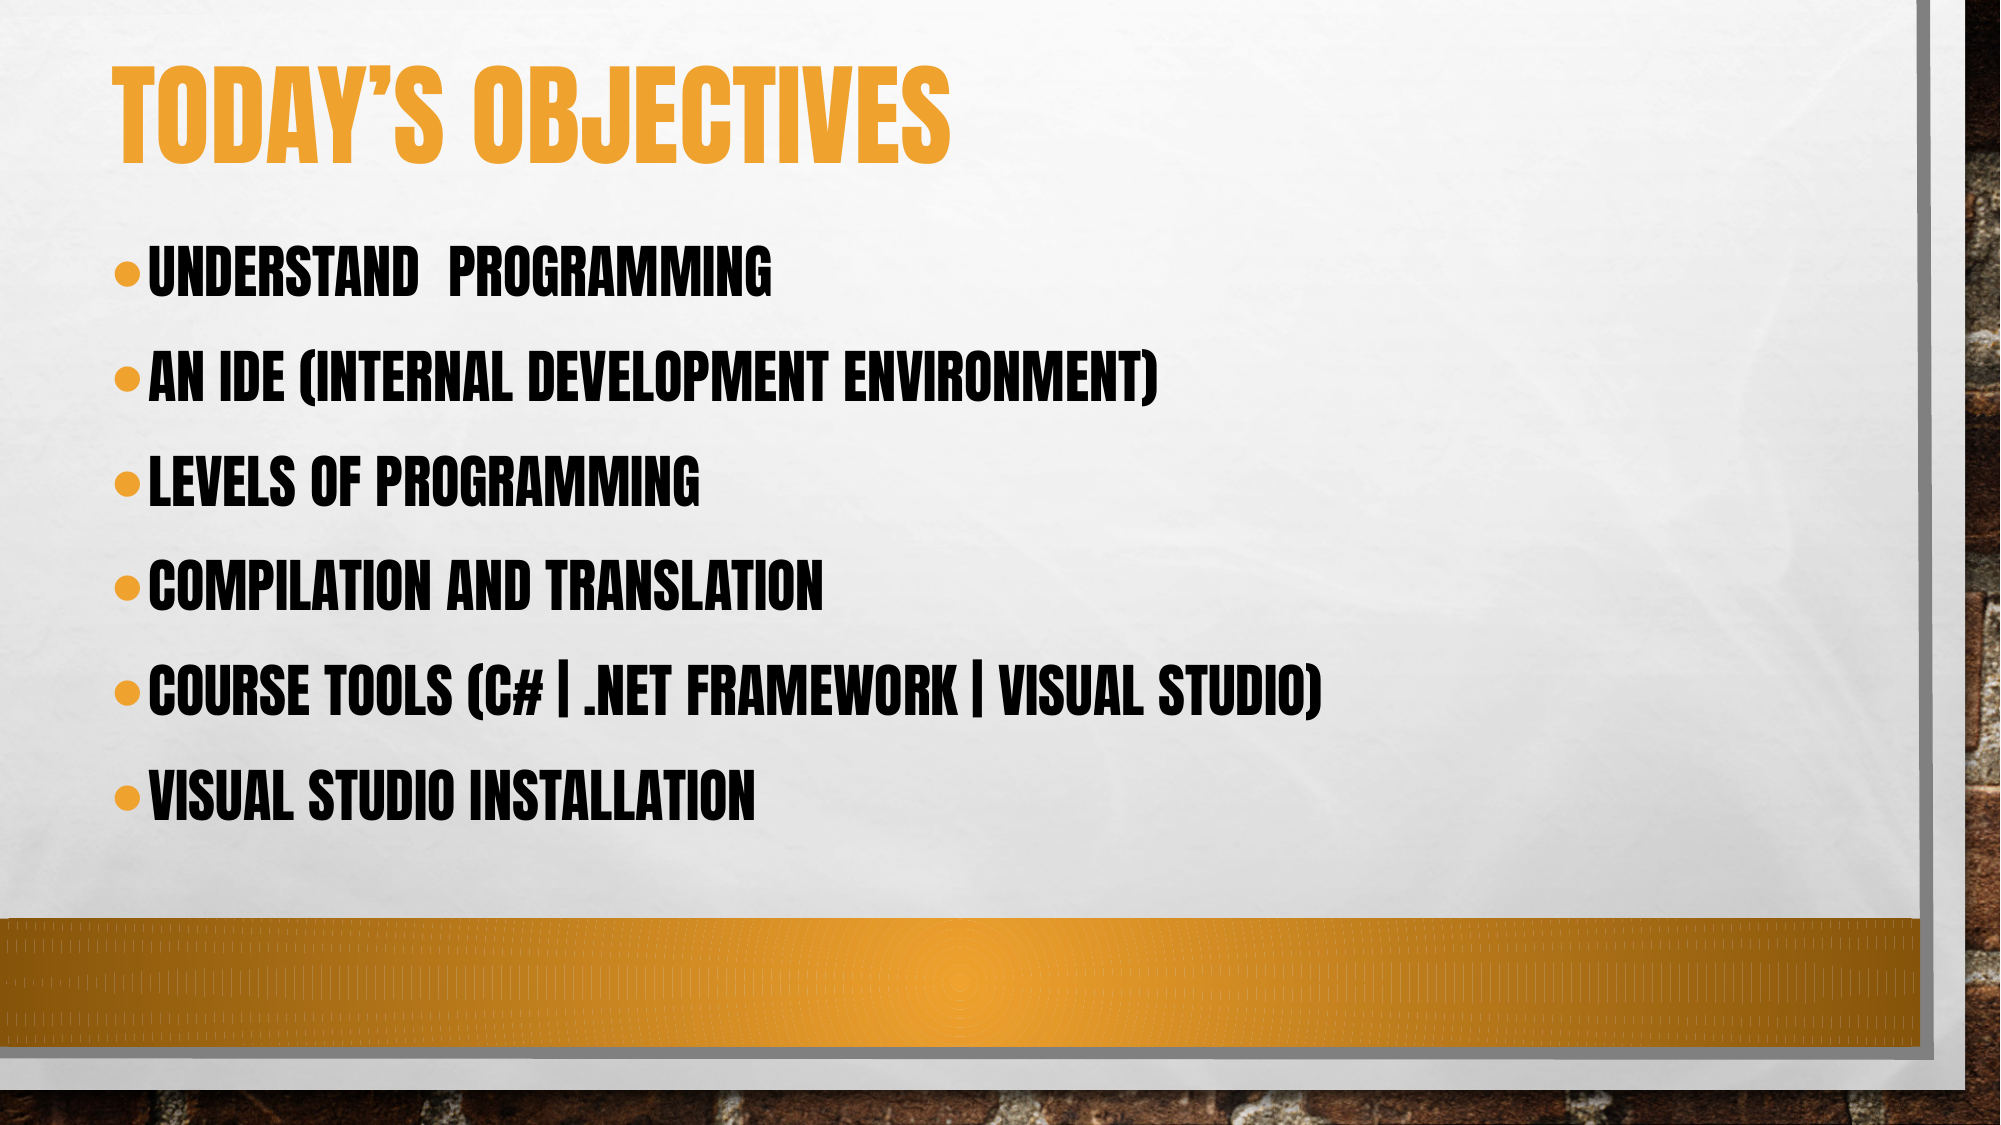

# Today’s objectives
Understand  Programming
An ide (Internal development environment)
Levels of programming
Compilation and translation
Course tools (C# | .Net Framework | visual studio)
Visual studio installation